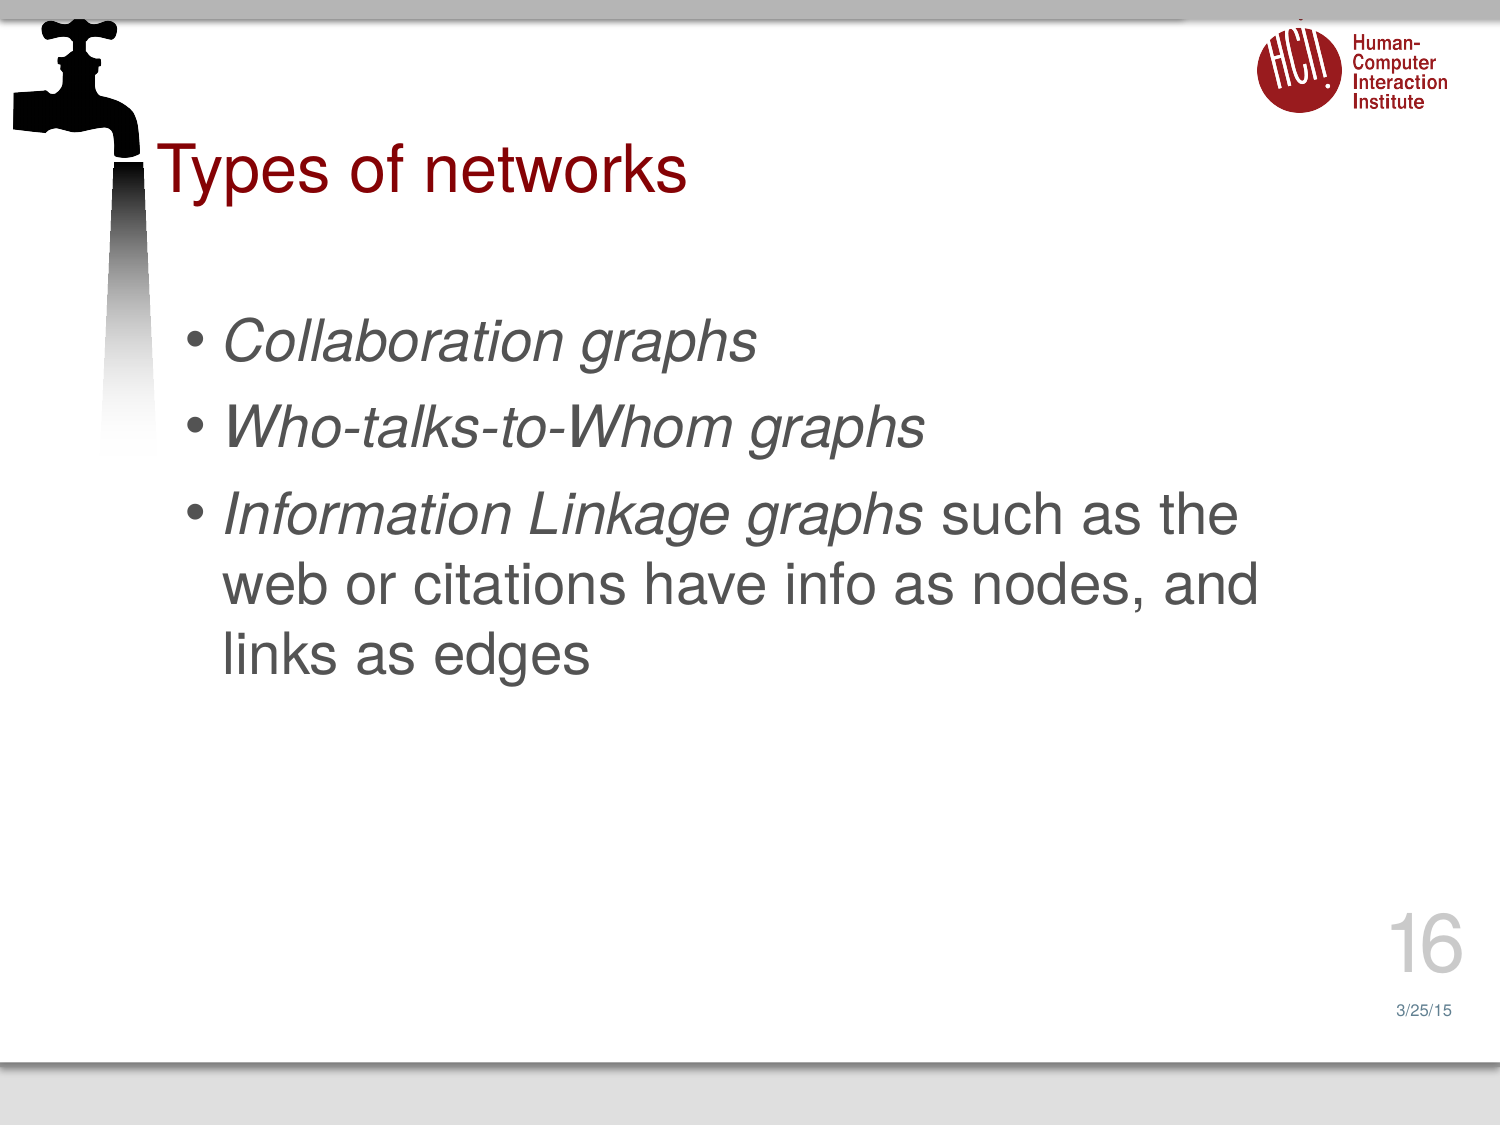

# Types of networks
Collaboration graphs
Who-talks-to-Whom graphs
Information Linkage graphs such as the web or citations have info as nodes, and links as edges
16
3/25/15